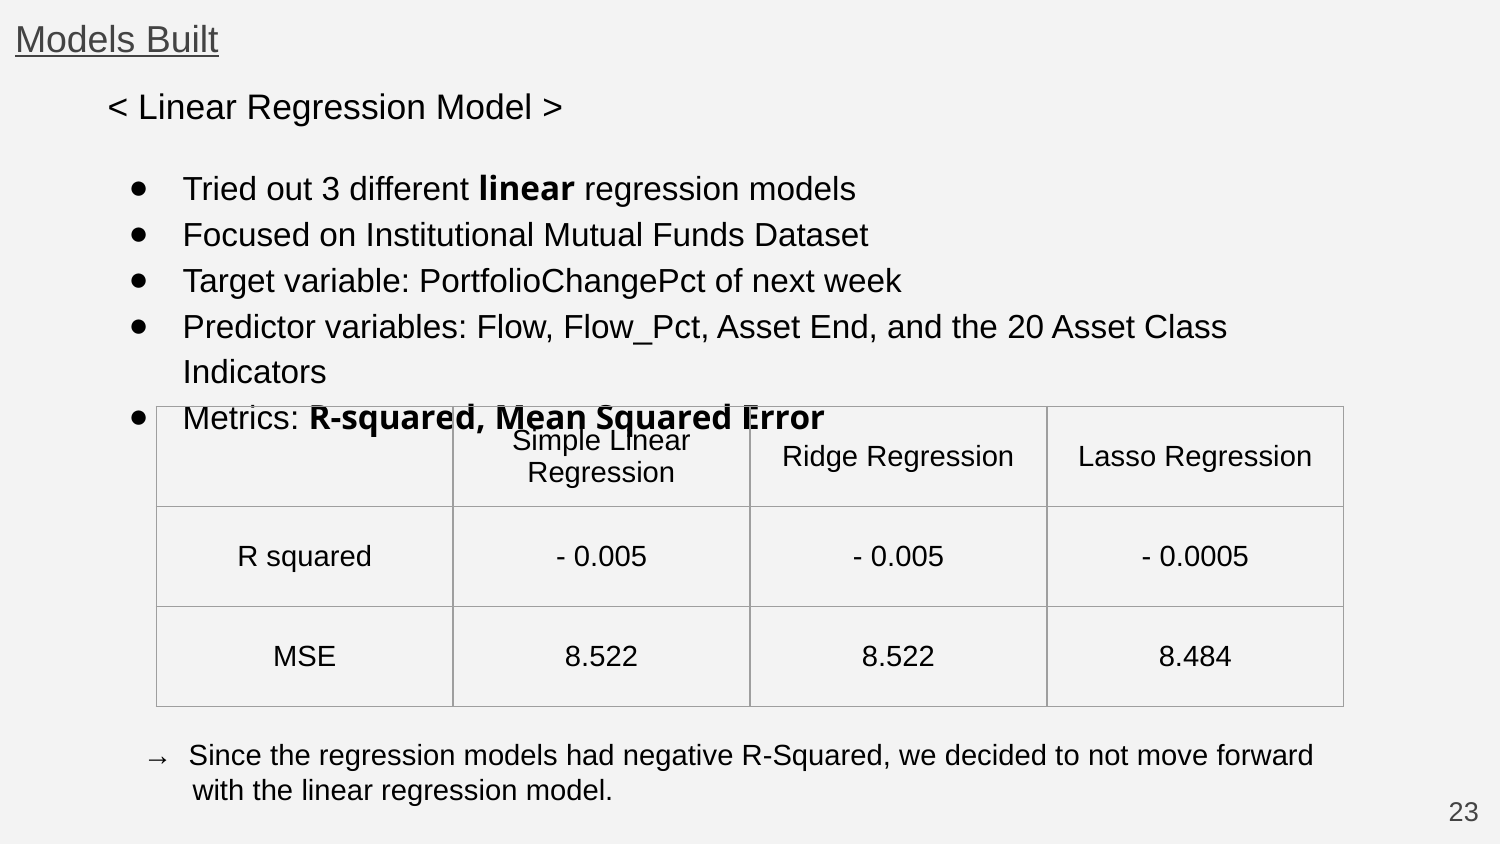

Models Built
< Linear Regression Model >

Tried out 3 different linear regression models
Focused on Institutional Mutual Funds Dataset
Target variable: PortfolioChangePct of next week
Predictor variables: Flow, Flow_Pct, Asset End, and the 20 Asset Class Indicators
Metrics: R-squared, Mean Squared Error

|  | Simple Linear Regression | Ridge Regression | Lasso Regression |
| --- | --- | --- | --- |
| R squared | - 0.005 | - 0.005 | - 0.0005 |
| MSE | 8.522 | 8.522 | 8.484 |
→  Since the regression models had negative R-Squared, we decided to not move forward
      with the linear regression model.
23